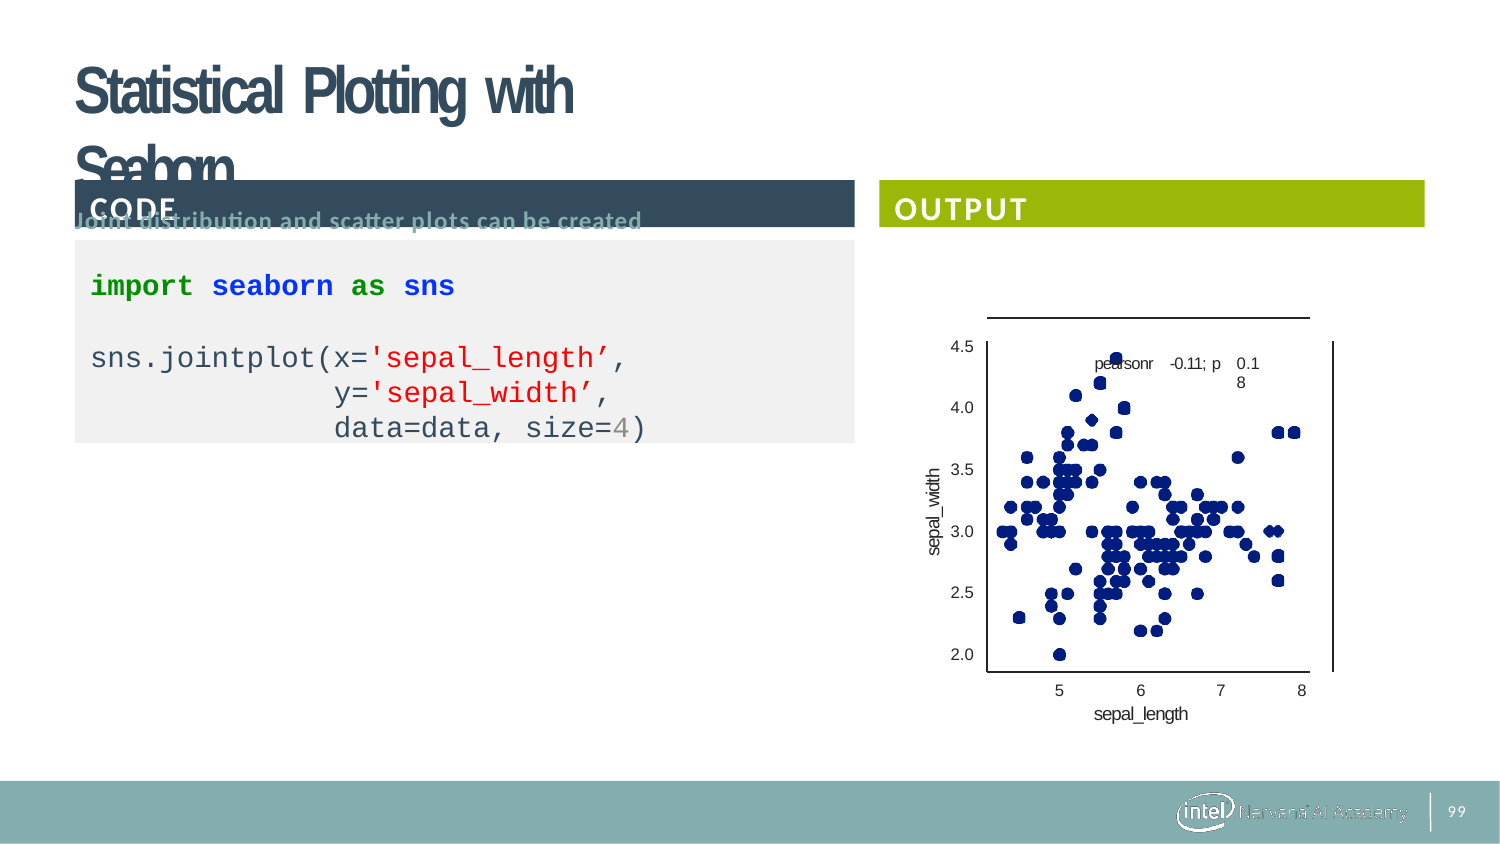

# Statistical Plotting with Seaborn
Joint distribution and scatter plots can be created
CODE
OUTPUT
import seaborn as sns

sns.jointplot(x='sepal_length’,
y='sepal_width’,  data=data, size=4)

4.5

pearsonr
-0.11; p
0.18

4.0

3.5
sepal_width
3.0

2.5

2.0

6
sepal_length
5
7
8
99